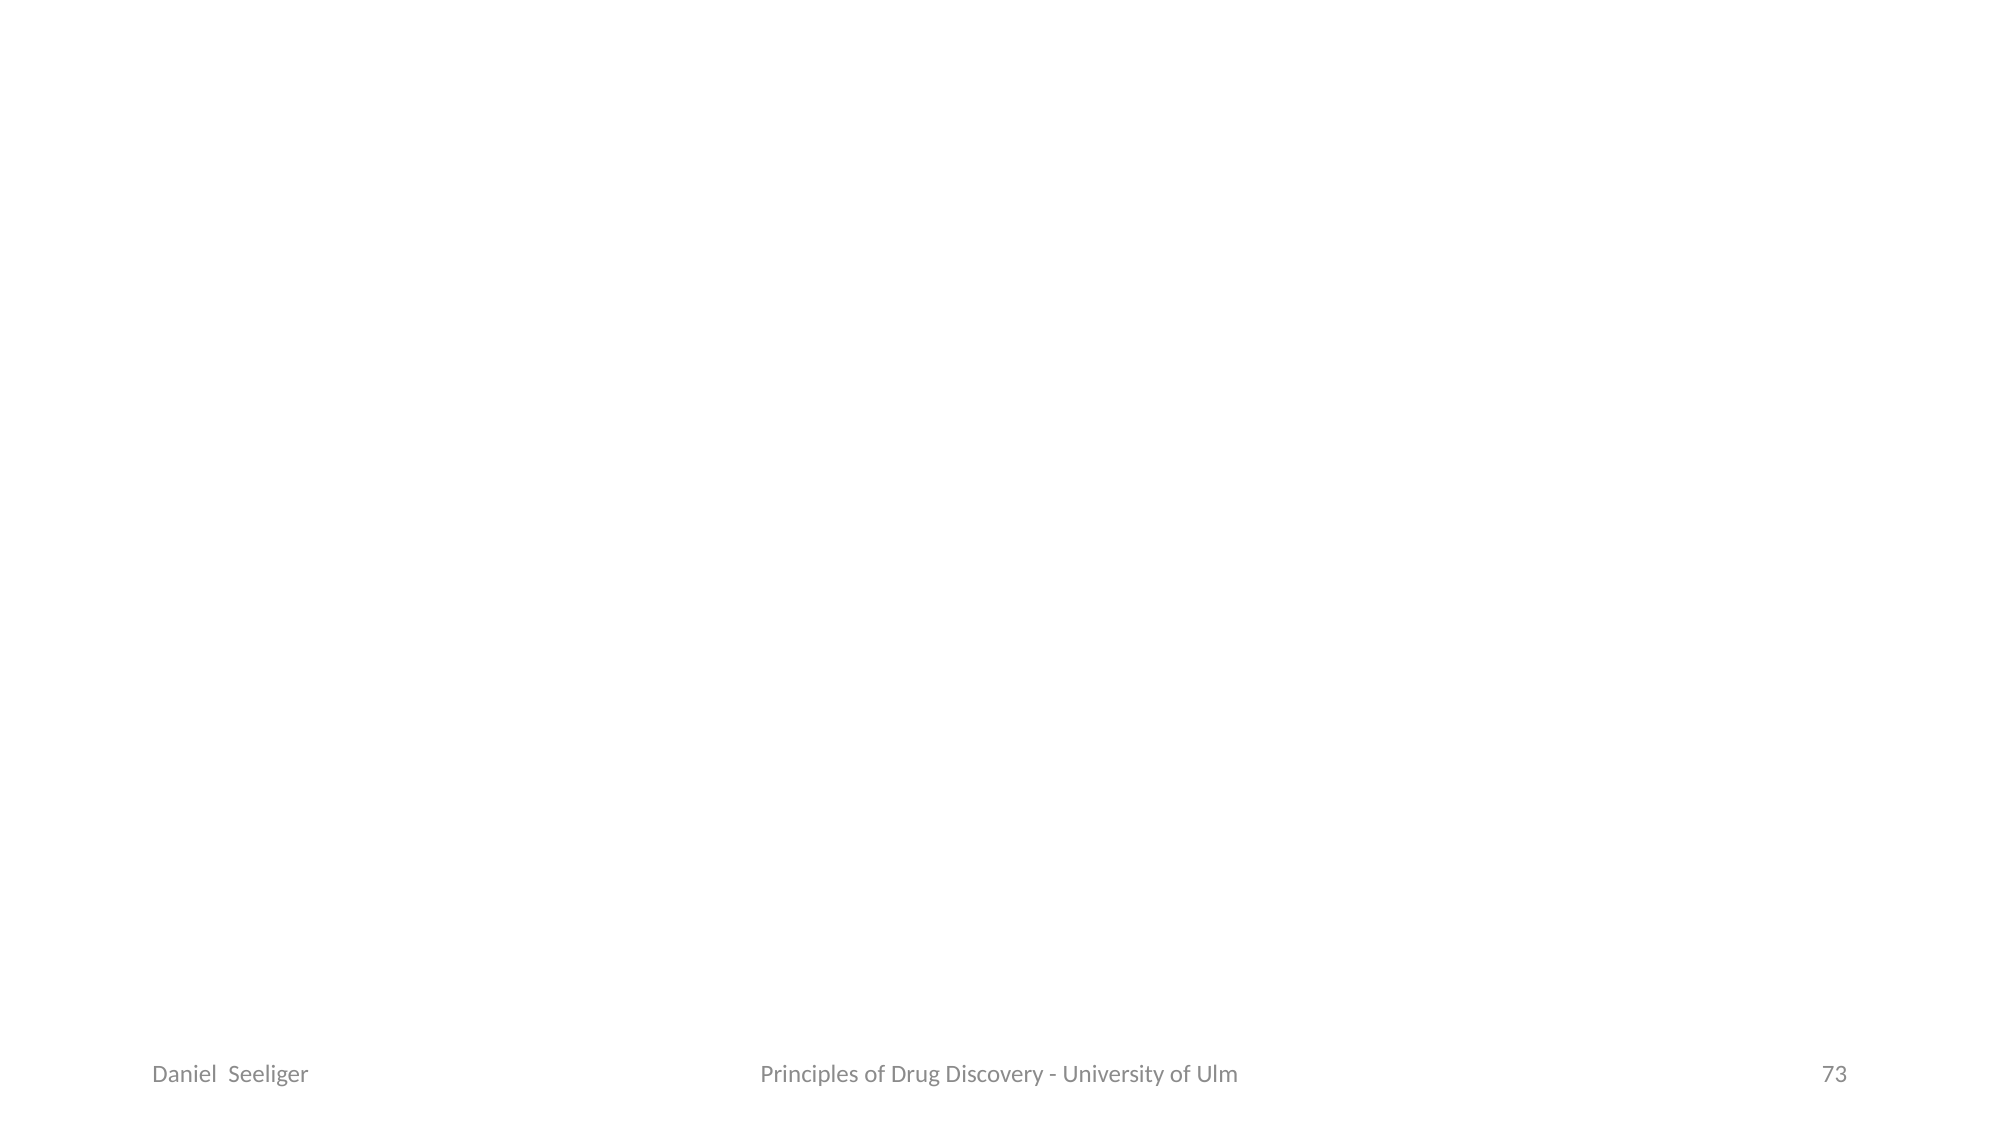

Daniel  Seeliger
Principles of Drug Discovery - University of Ulm
73